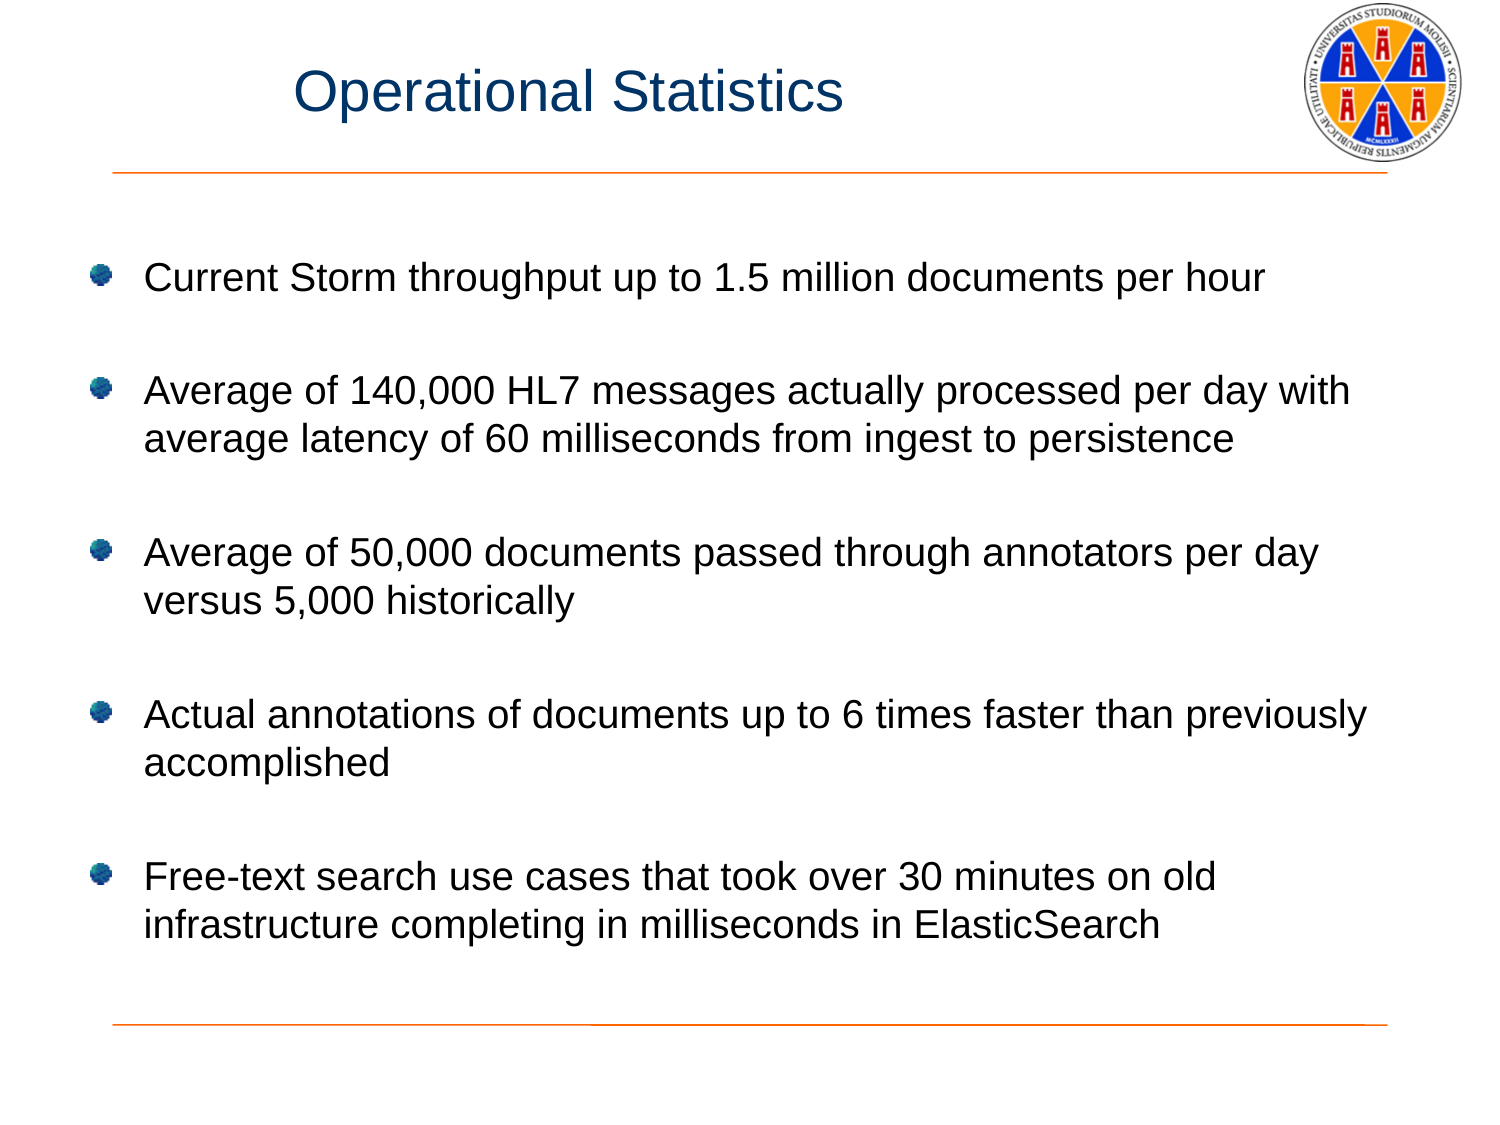

# Operational Statistics
Current Storm throughput up to 1.5 million documents per hour

Average of 140,000 HL7 messages actually processed per day with average latency of 60 milliseconds from ingest to persistence

Average of 50,000 documents passed through annotators per day versus 5,000 historically

Actual annotations of documents up to 6 times faster than previously accomplished

Free-text search use cases that took over 30 minutes on old infrastructure completing in milliseconds in ElasticSearch